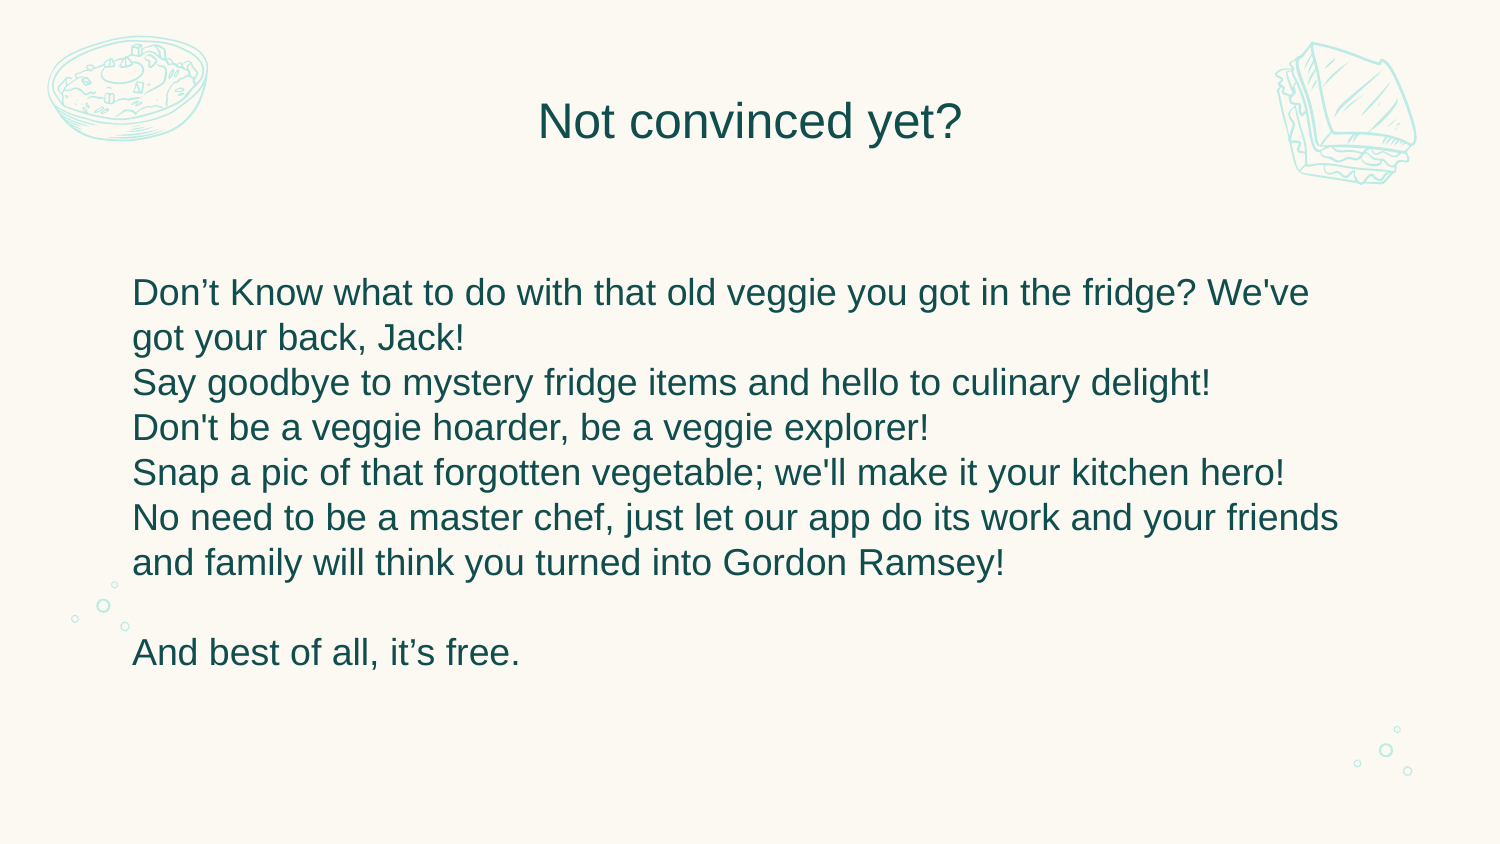

# Not convinced yet?
Don’t Know what to do with that old veggie you got in the fridge? We've got your back, Jack!
Say goodbye to mystery fridge items and hello to culinary delight!
Don't be a veggie hoarder, be a veggie explorer!
Snap a pic of that forgotten vegetable; we'll make it your kitchen hero!
No need to be a master chef, just let our app do its work and your friends and family will think you turned into Gordon Ramsey!

And best of all, it’s free.